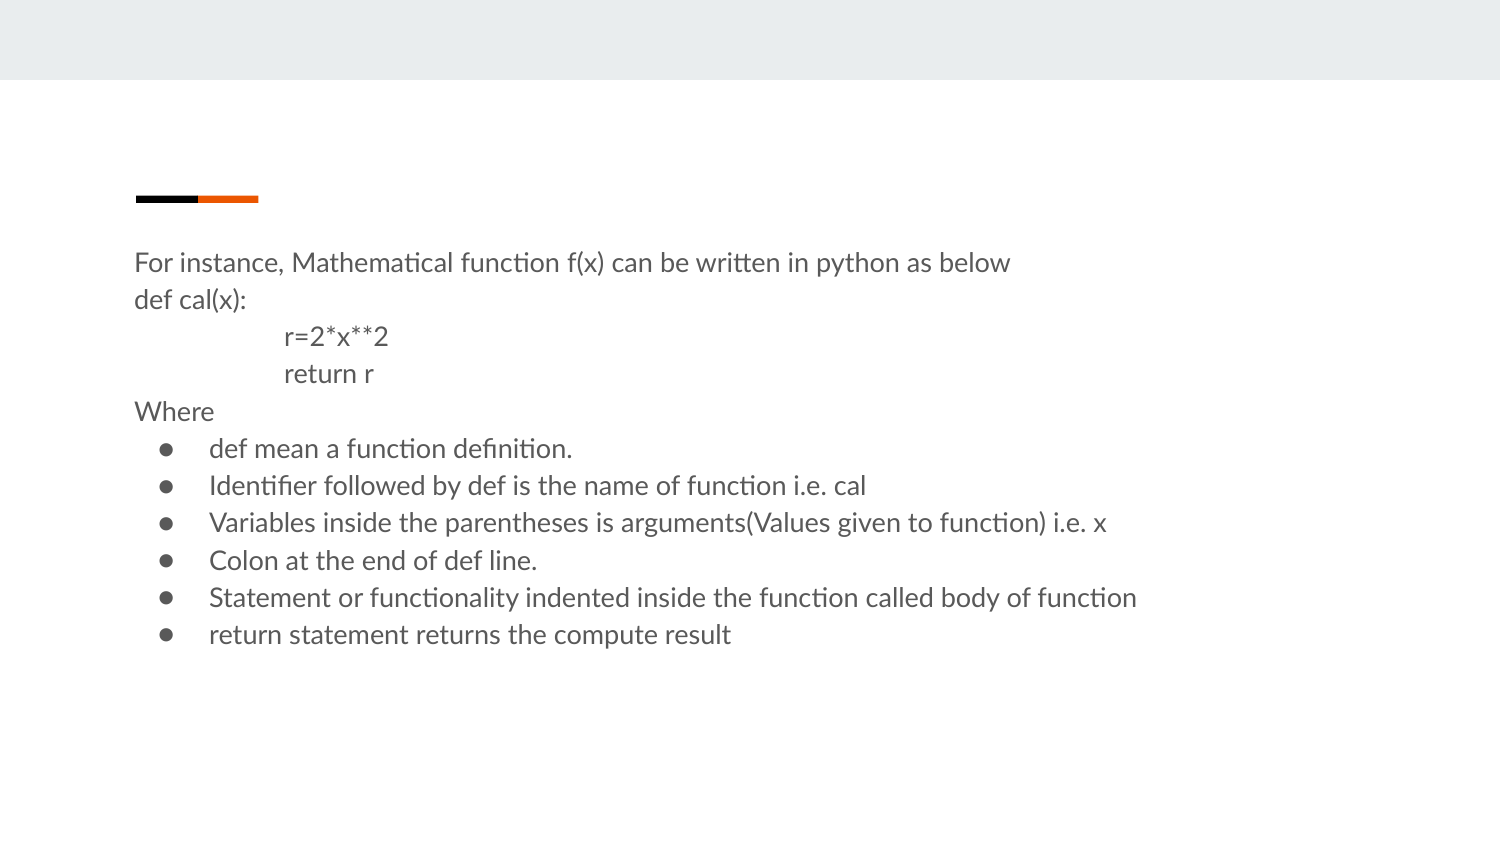

For instance, Mathematical function f(x) can be written in python as below
def cal(x):
	r=2*x**2
	return r
Where
def mean a function definition.
Identifier followed by def is the name of function i.e. cal
Variables inside the parentheses is arguments(Values given to function) i.e. x
Colon at the end of def line.
Statement or functionality indented inside the function called body of function
return statement returns the compute result